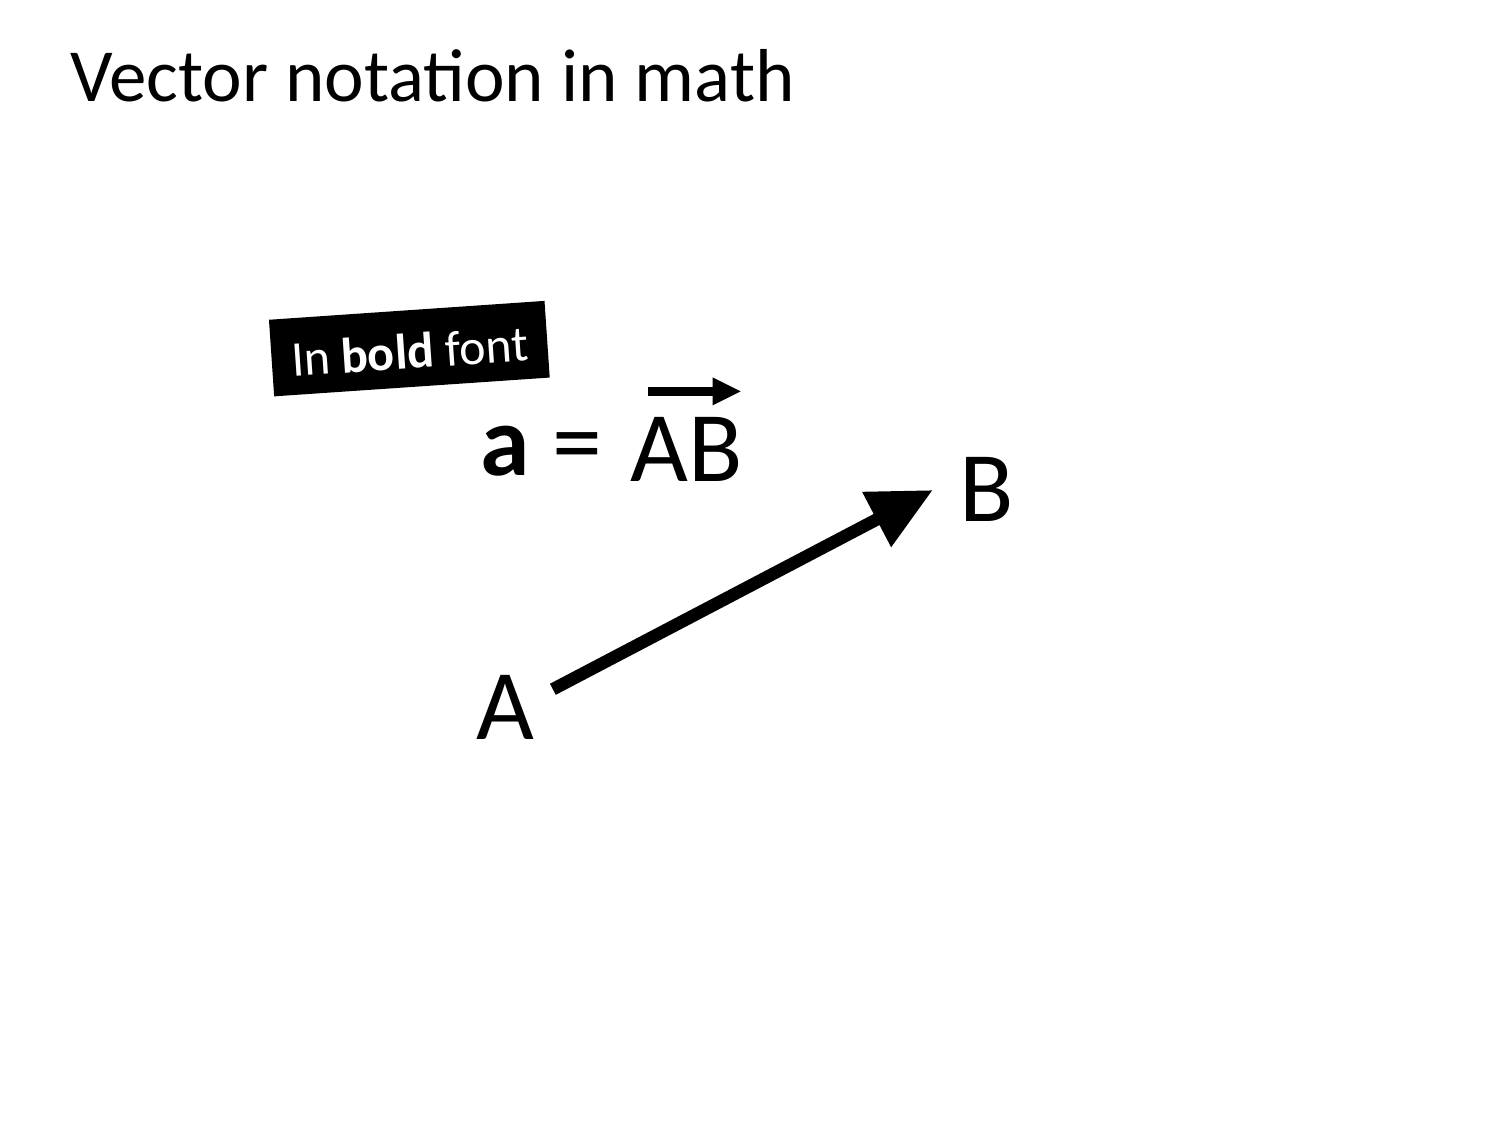

Vector notation in math
In bold font
a =
AB
B

A